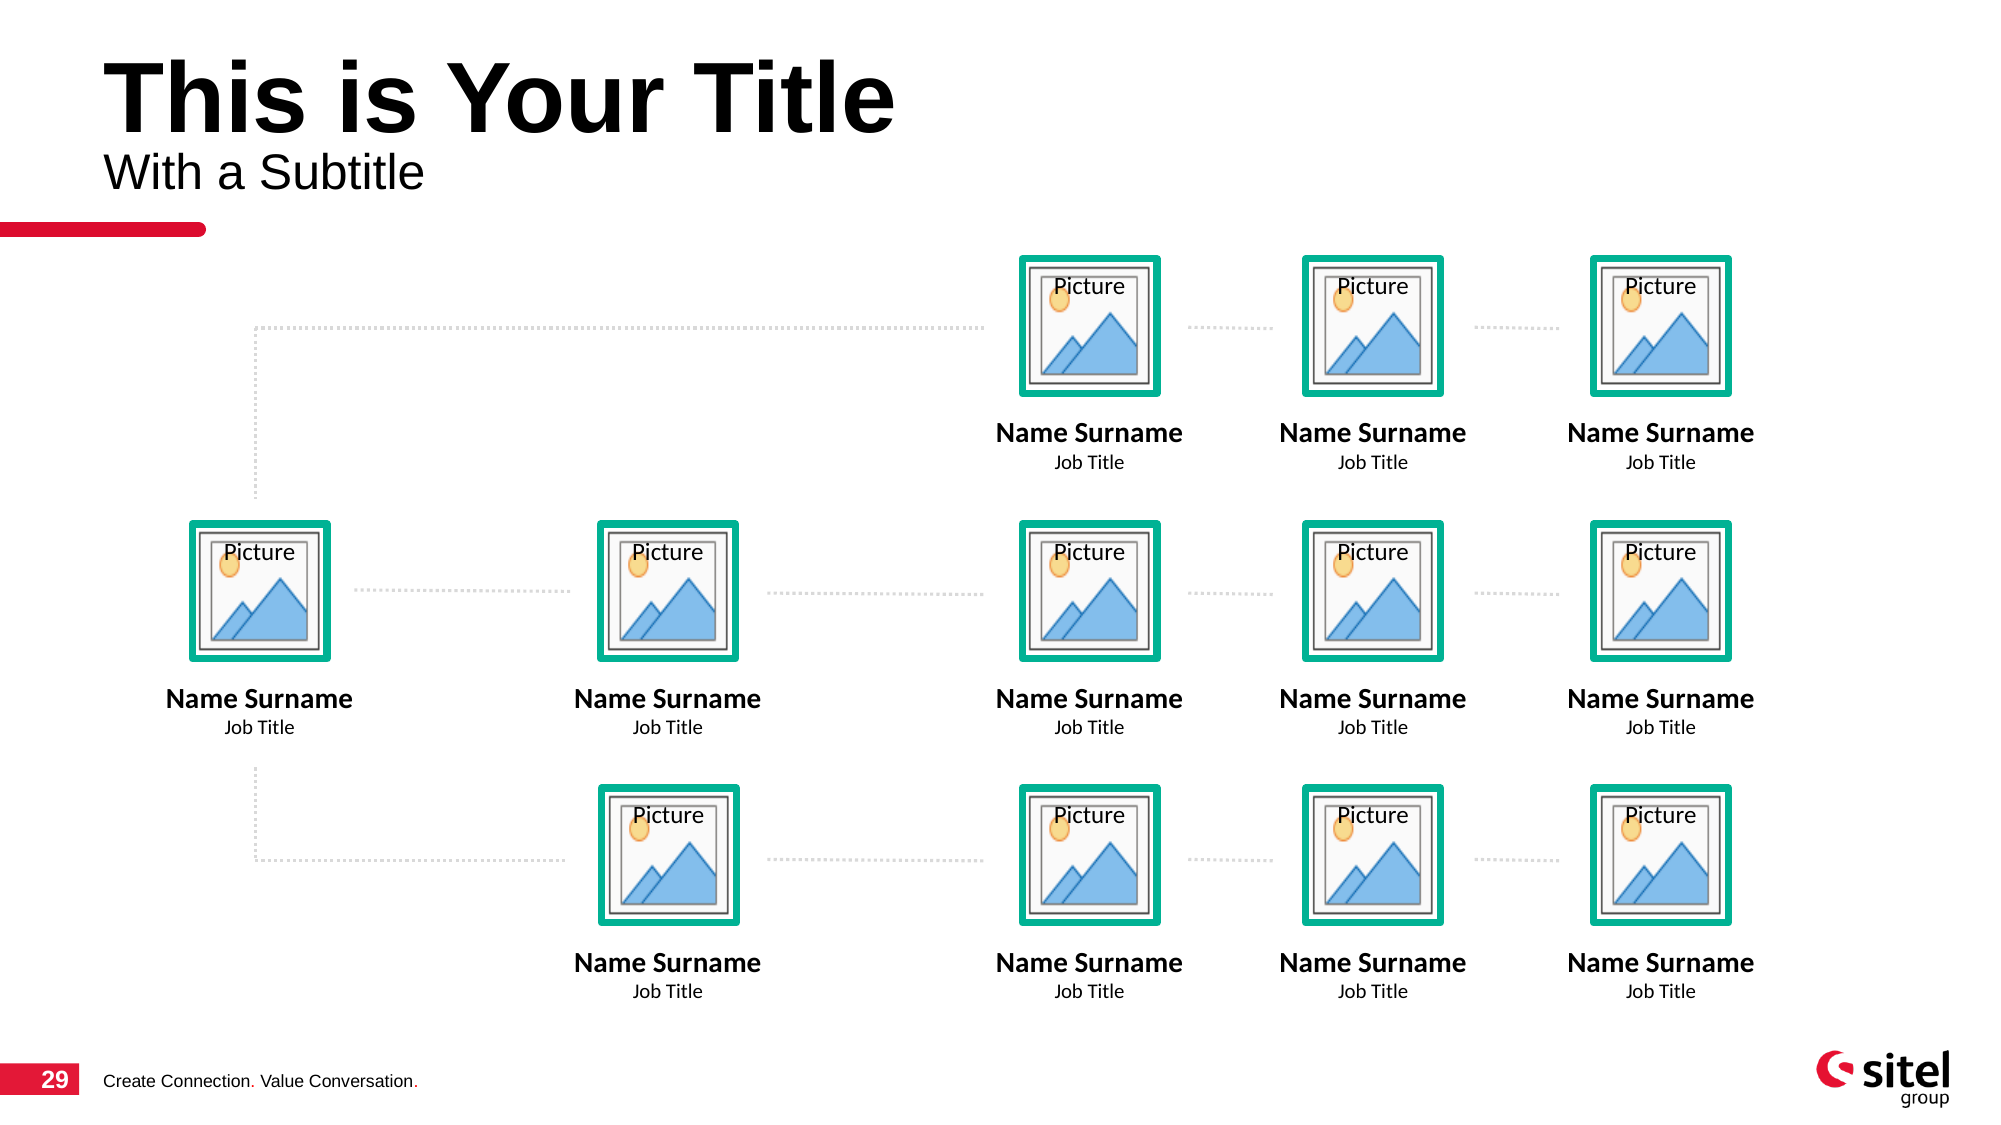

# This is Your Title With a Subtitle

Name Surname
Job Title
Name Surname
Job Title
Name Surname
Job Title

Name Surname
Job Title
Name Surname
Job Title
Name Surname
Job Title
Name Surname
Job Title
Name Surname
Job Title

Name Surname
Job Title
Name Surname
Job Title
Name Surname
Job Title
Name Surname
Job Title